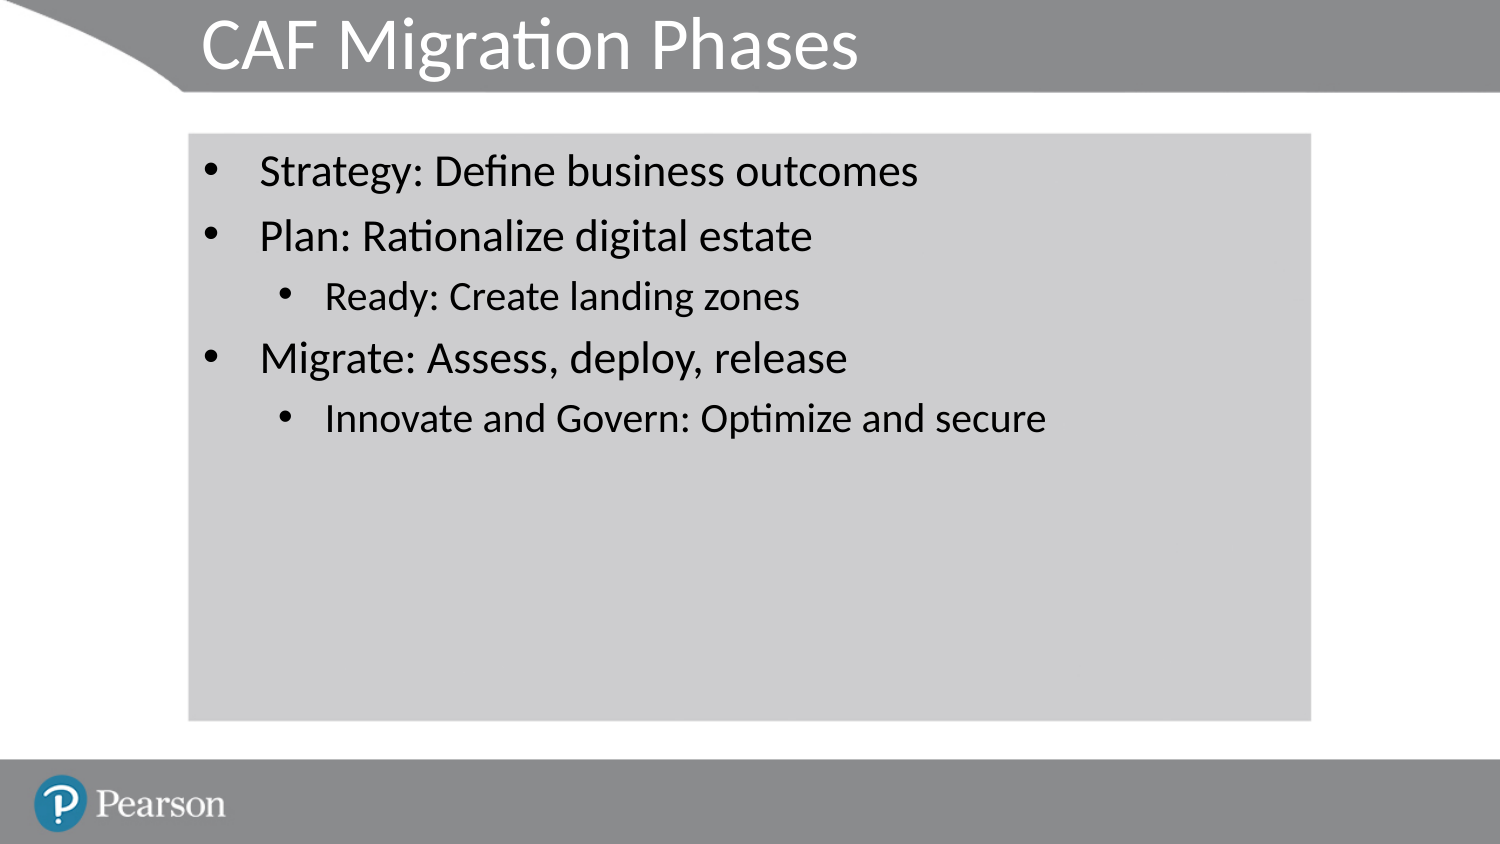

# CAF Migration Phases
Strategy: Define business outcomes
Plan: Rationalize digital estate
Ready: Create landing zones
Migrate: Assess, deploy, release
Innovate and Govern: Optimize and secure